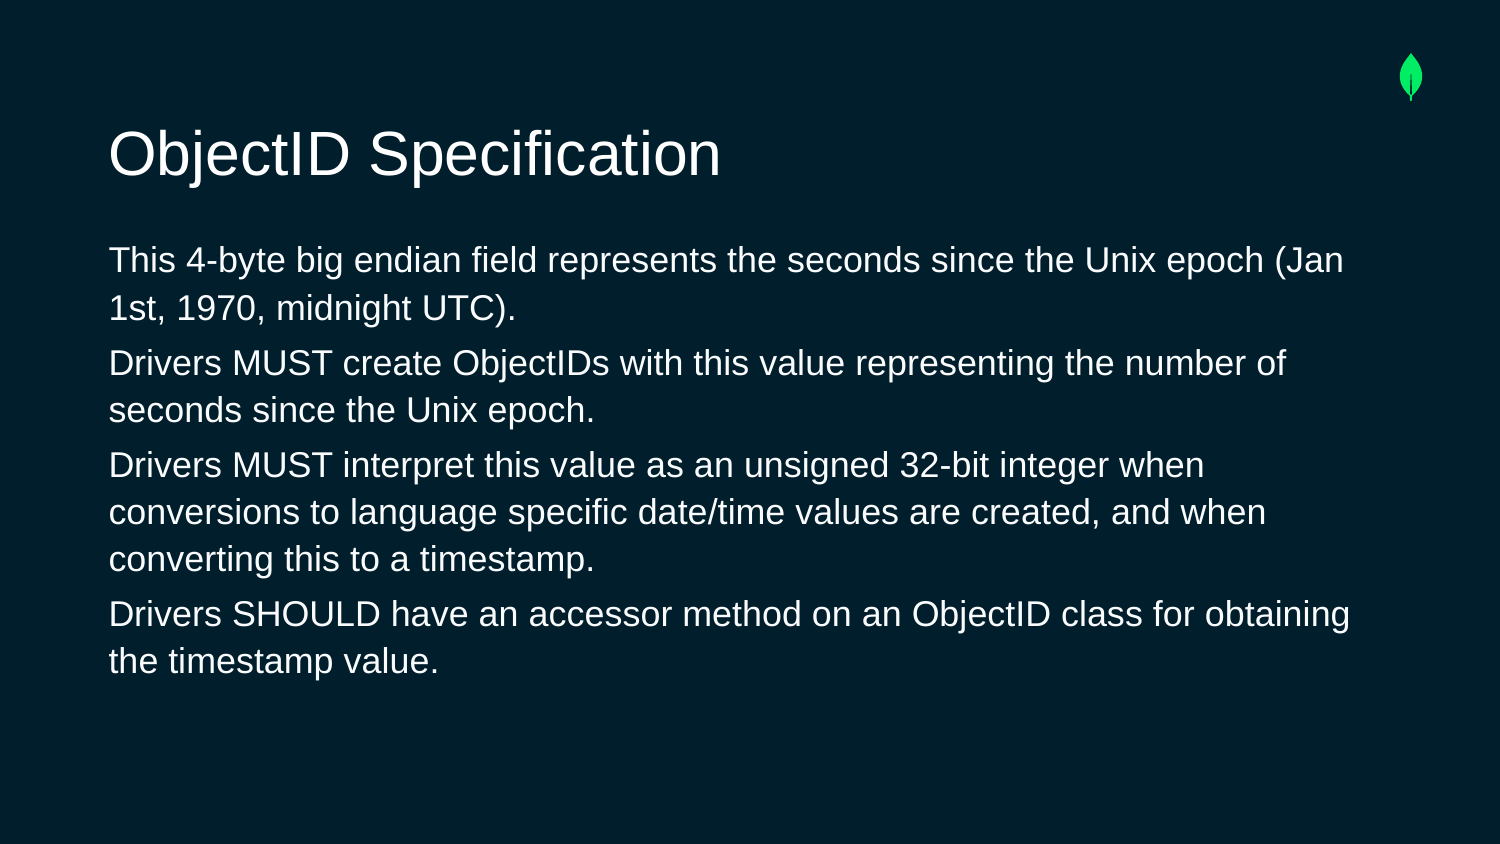

ObjectID Specification
This 4-byte big endian field represents the seconds since the Unix epoch (Jan 1st, 1970, midnight UTC).
Drivers MUST create ObjectIDs with this value representing the number of seconds since the Unix epoch.
Drivers MUST interpret this value as an unsigned 32-bit integer when conversions to language specific date/time values are created, and when converting this to a timestamp.
Drivers SHOULD have an accessor method on an ObjectID class for obtaining the timestamp value.